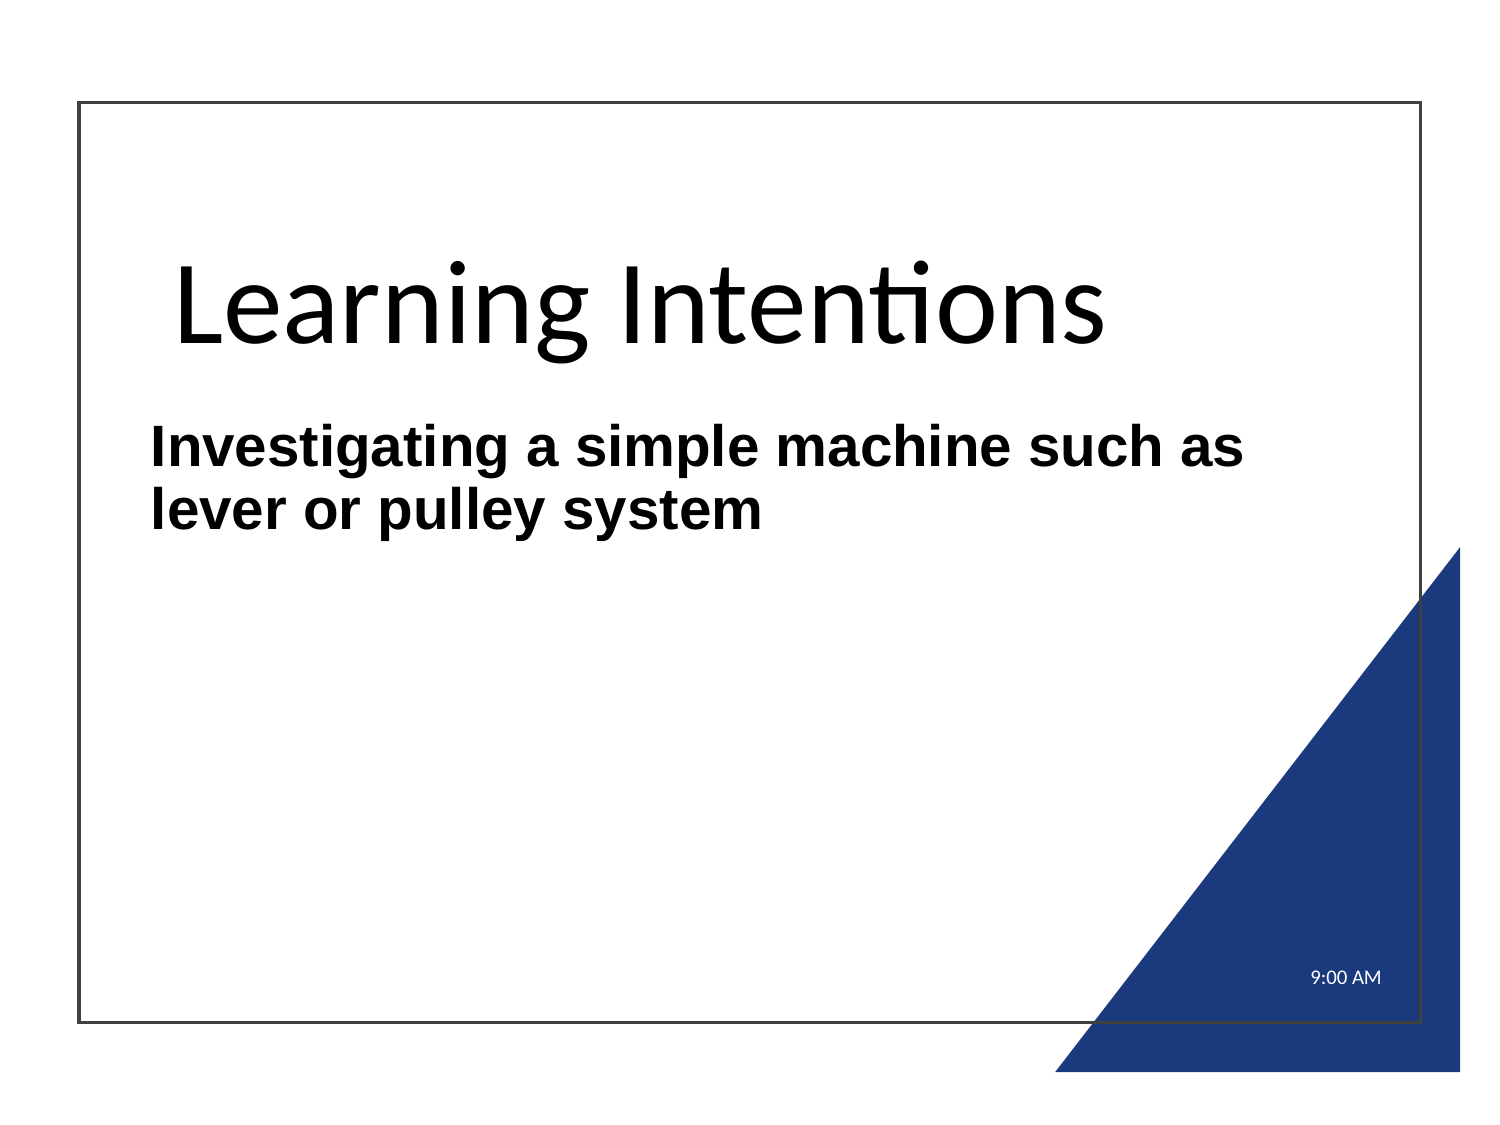

# Learning Intentions
Investigating a simple machine such as lever or pulley system

9:00 AM